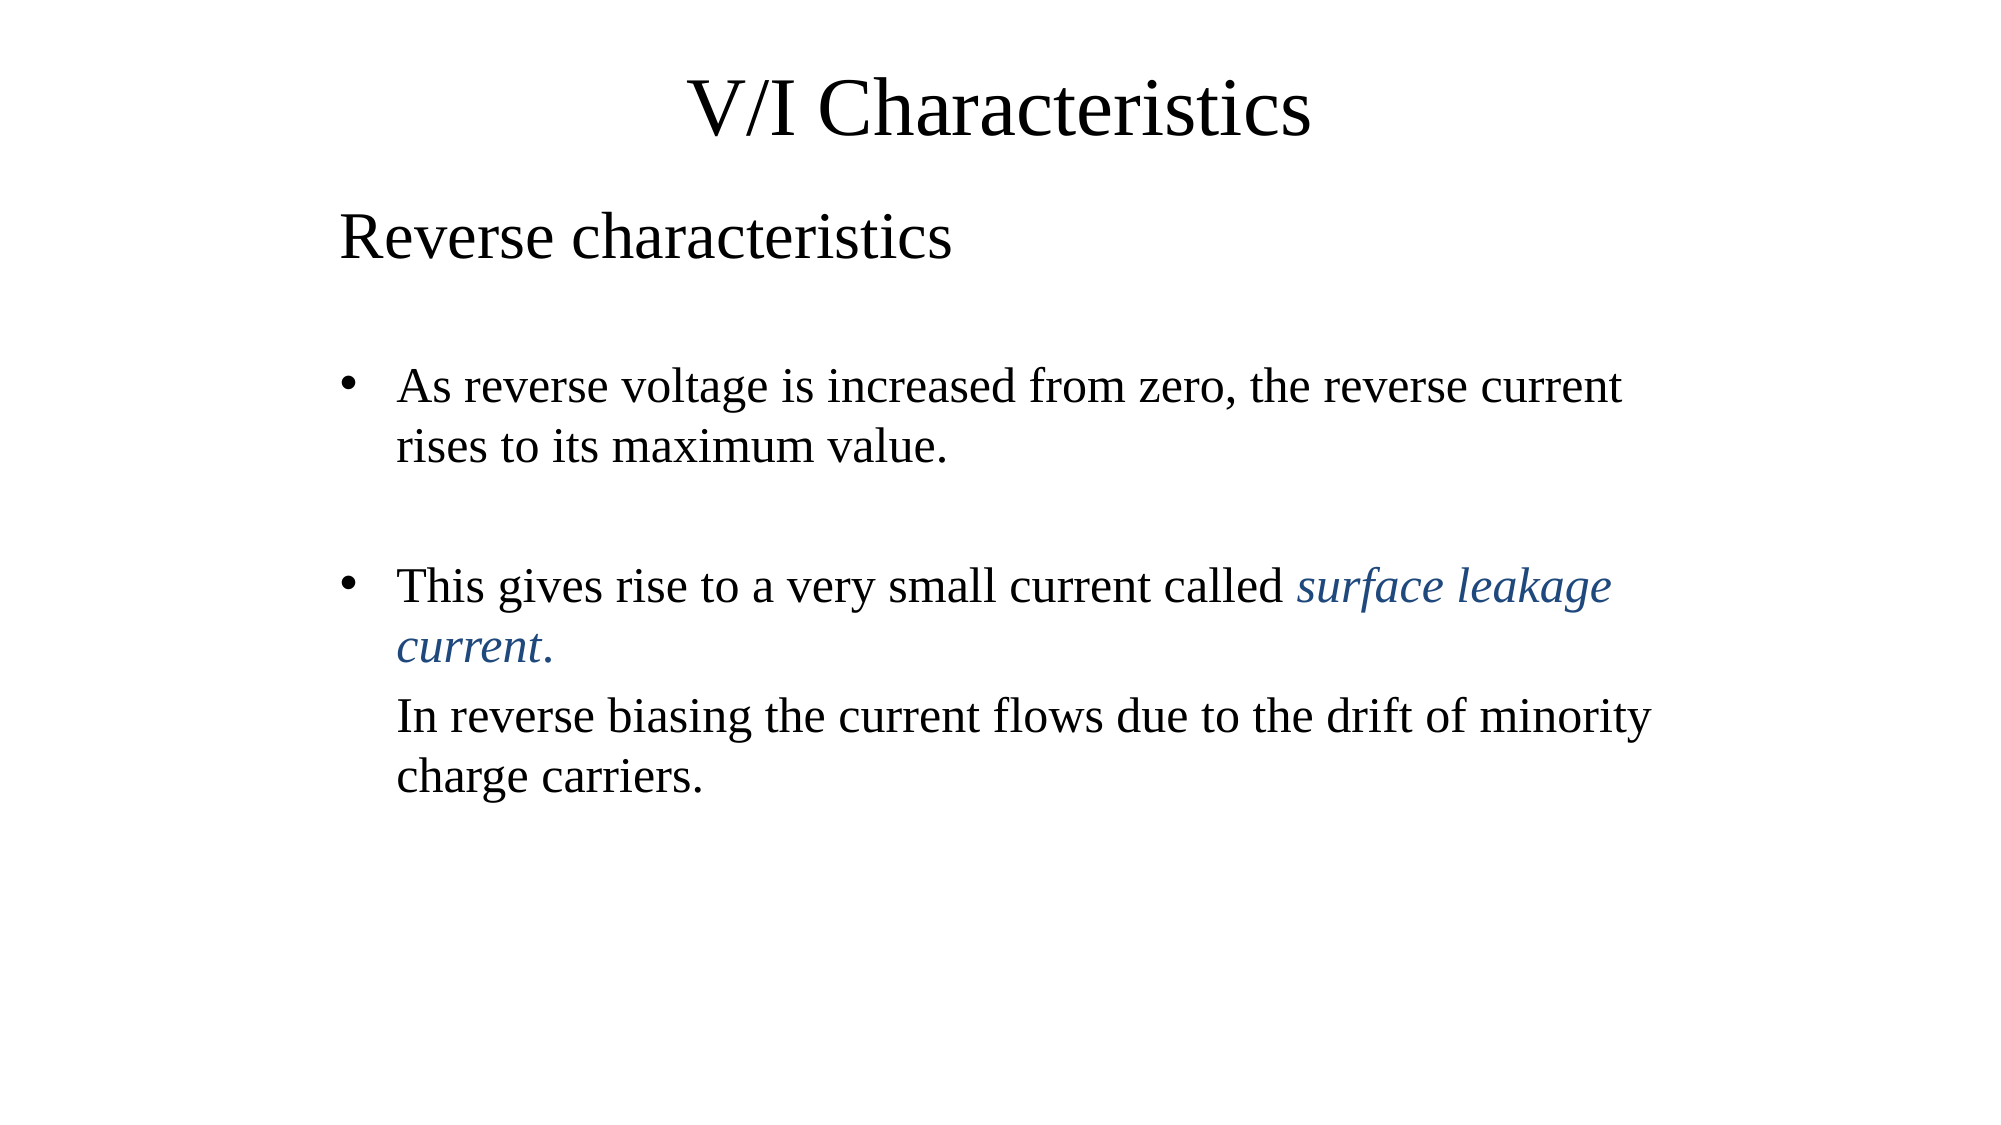

V/I Characteristics
Reverse characteristics

As reverse voltage is increased from zero, the reverse current rises to its maximum value.

This gives rise to a very small current called surface leakage current.
	In reverse biasing the current flows due to the drift of minority charge carriers.